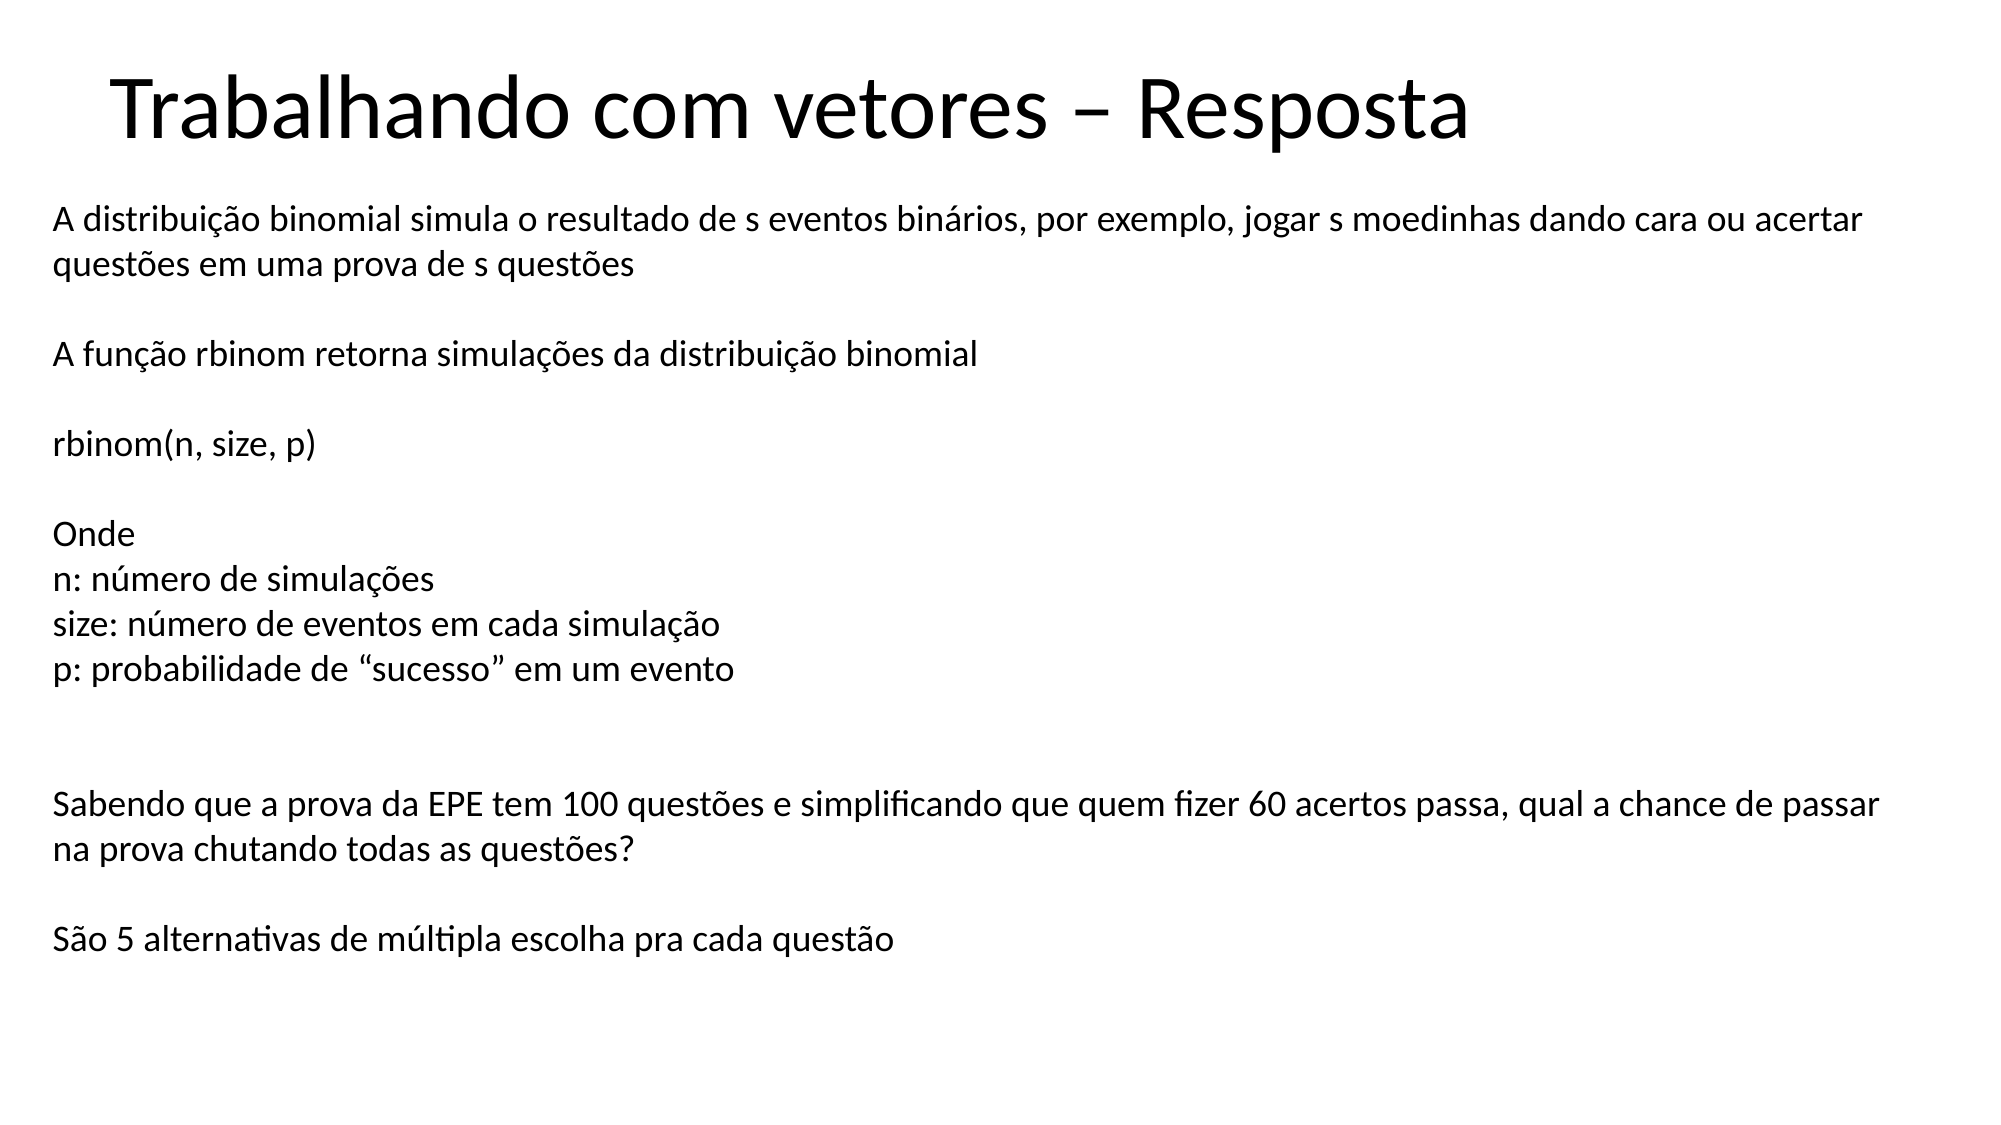

# Trabalhando com vetores – Resposta
A distribuição binomial simula o resultado de s eventos binários, por exemplo, jogar s moedinhas dando cara ou acertar questões em uma prova de s questões

A função rbinom retorna simulações da distribuição binomial

rbinom(n, size, p)

Onde
n: número de simulações
size: número de eventos em cada simulação
p: probabilidade de “sucesso” em um evento

Sabendo que a prova da EPE tem 100 questões e simplificando que quem fizer 60 acertos passa, qual a chance de passar na prova chutando todas as questões?

São 5 alternativas de múltipla escolha pra cada questão